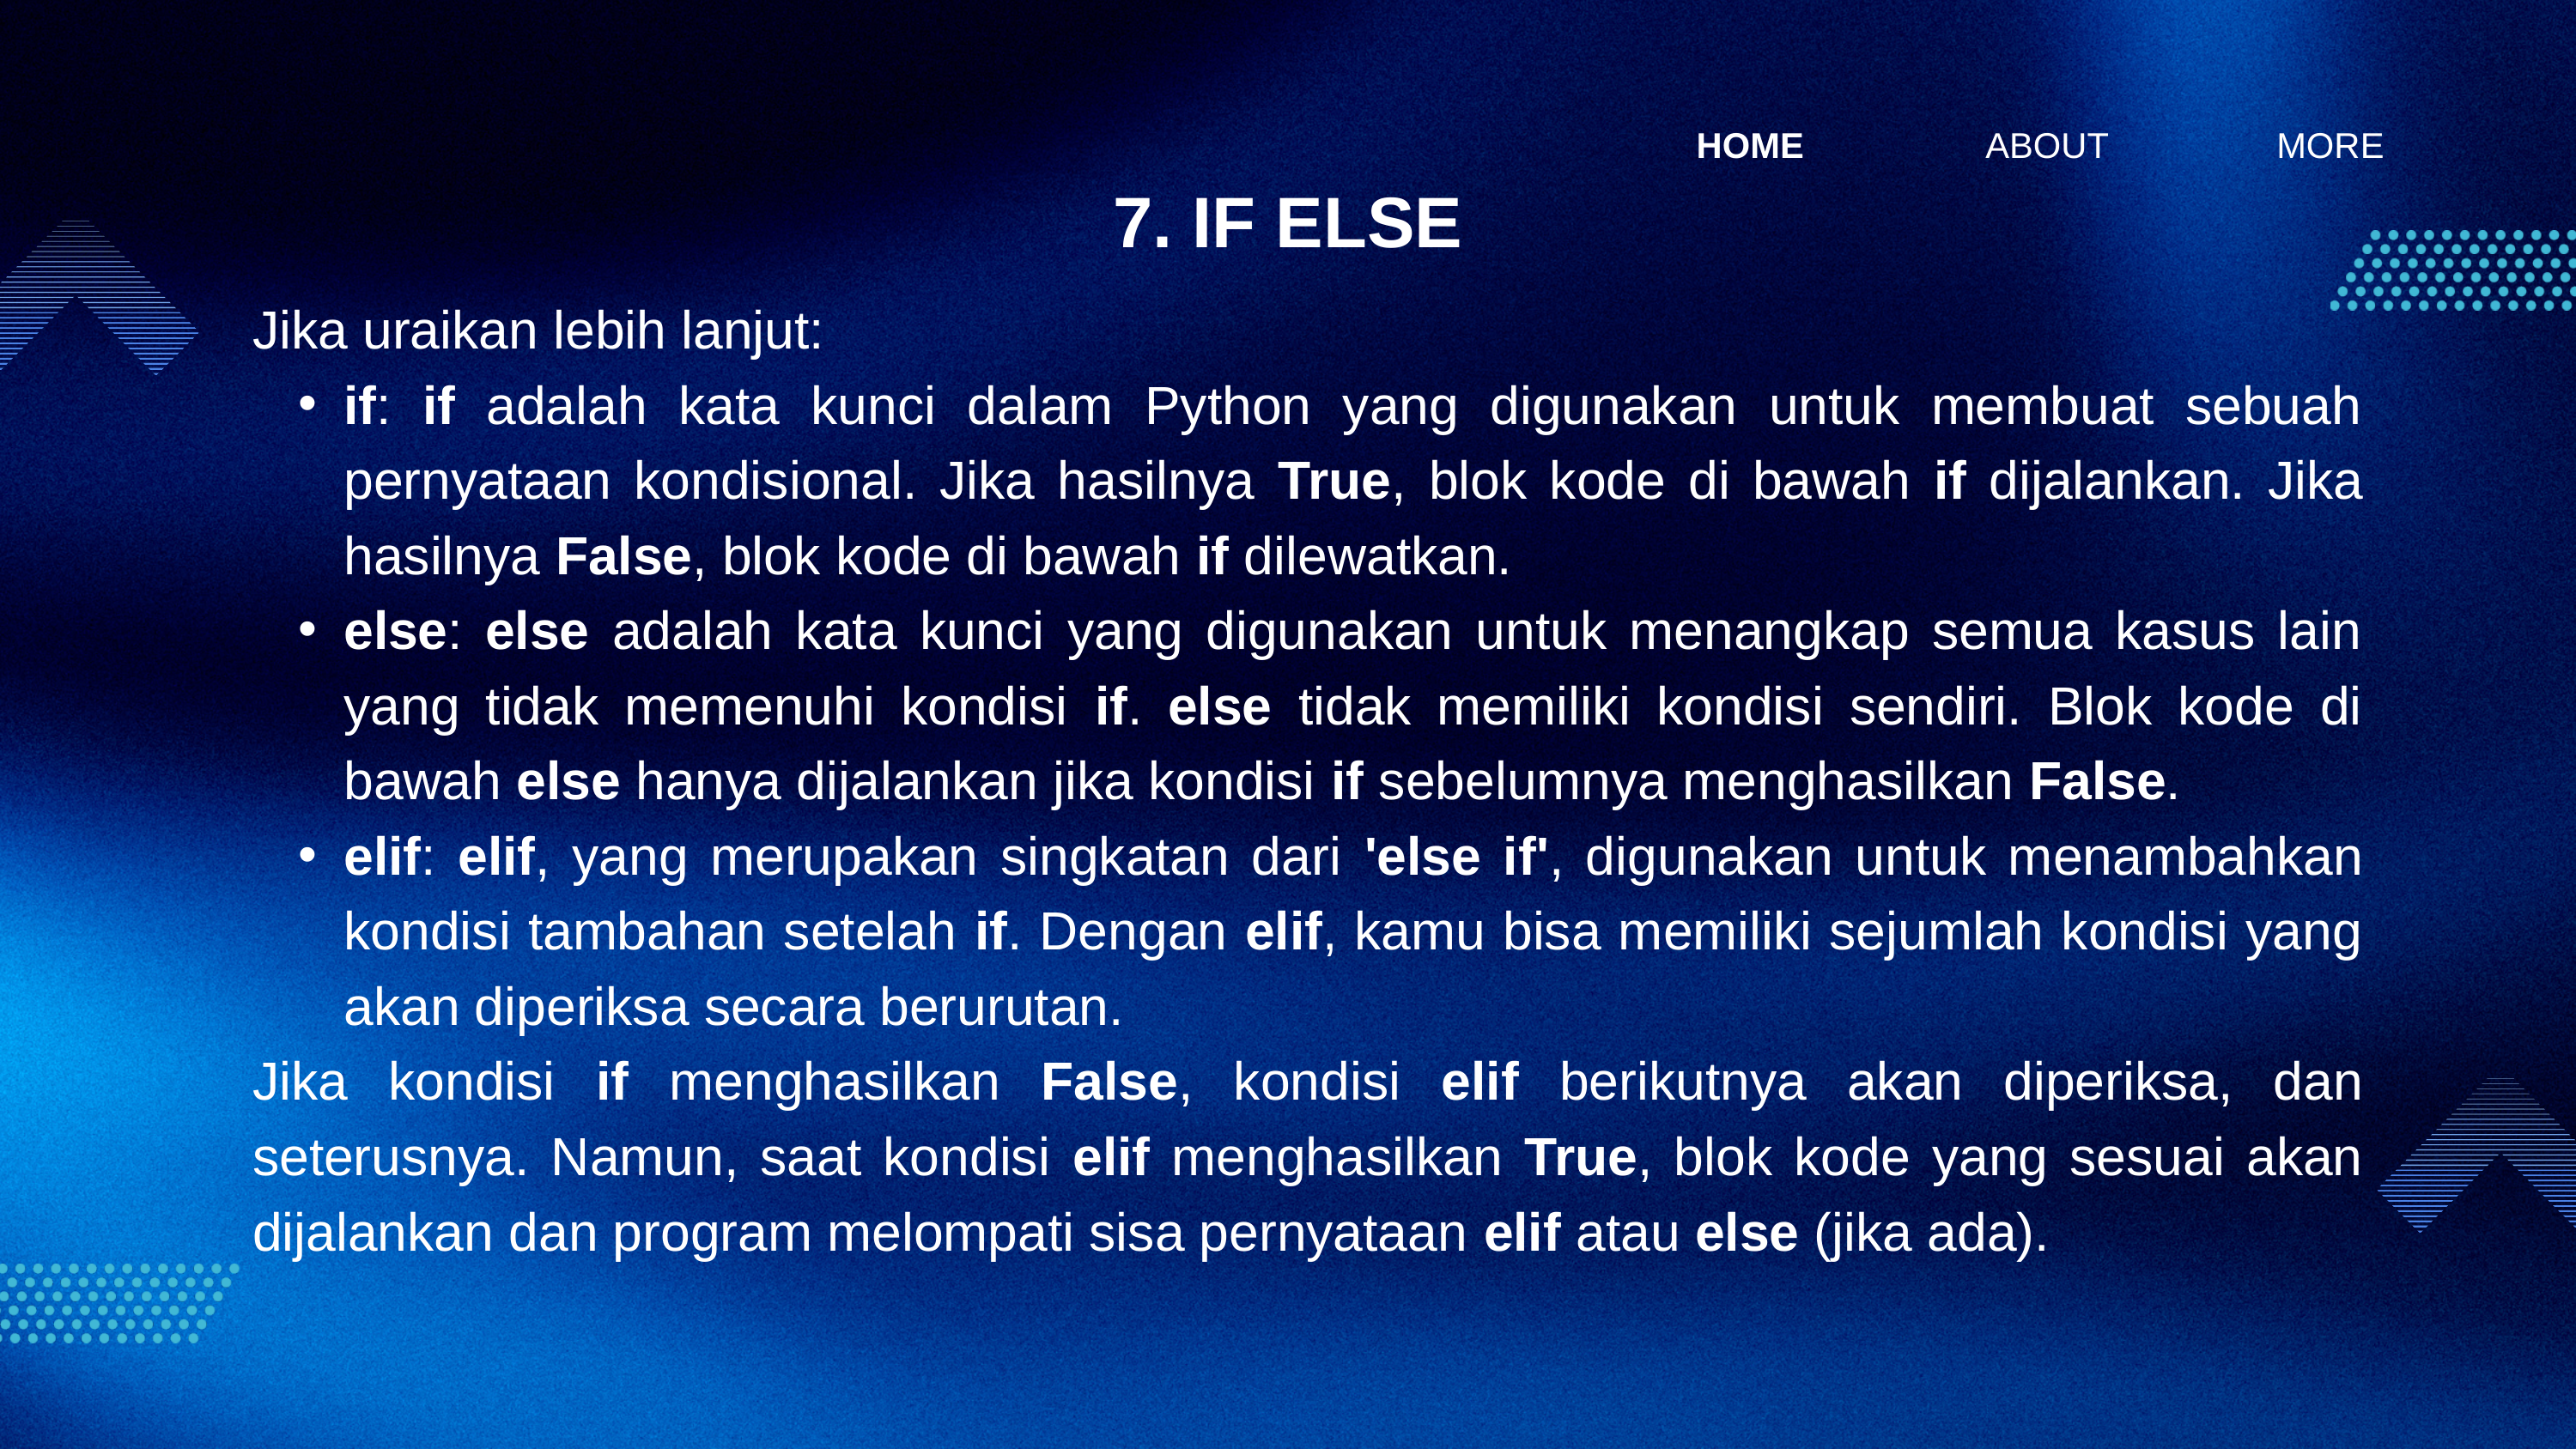

HOME
ABOUT
MORE
7. IF ELSE

Jika uraikan lebih lanjut:
if: if adalah kata kunci dalam Python yang digunakan untuk membuat sebuah pernyataan kondisional. Jika hasilnya True, blok kode di bawah if dijalankan. Jika hasilnya False, blok kode di bawah if dilewatkan.
else: else adalah kata kunci yang digunakan untuk menangkap semua kasus lain yang tidak memenuhi kondisi if. else tidak memiliki kondisi sendiri. Blok kode di bawah else hanya dijalankan jika kondisi if sebelumnya menghasilkan False.
elif: elif, yang merupakan singkatan dari 'else if', digunakan untuk menambahkan kondisi tambahan setelah if. Dengan elif, kamu bisa memiliki sejumlah kondisi yang akan diperiksa secara berurutan.
Jika kondisi if menghasilkan False, kondisi elif berikutnya akan diperiksa, dan seterusnya. Namun, saat kondisi elif menghasilkan True, blok kode yang sesuai akan dijalankan dan program melompati sisa pernyataan elif atau else (jika ada).